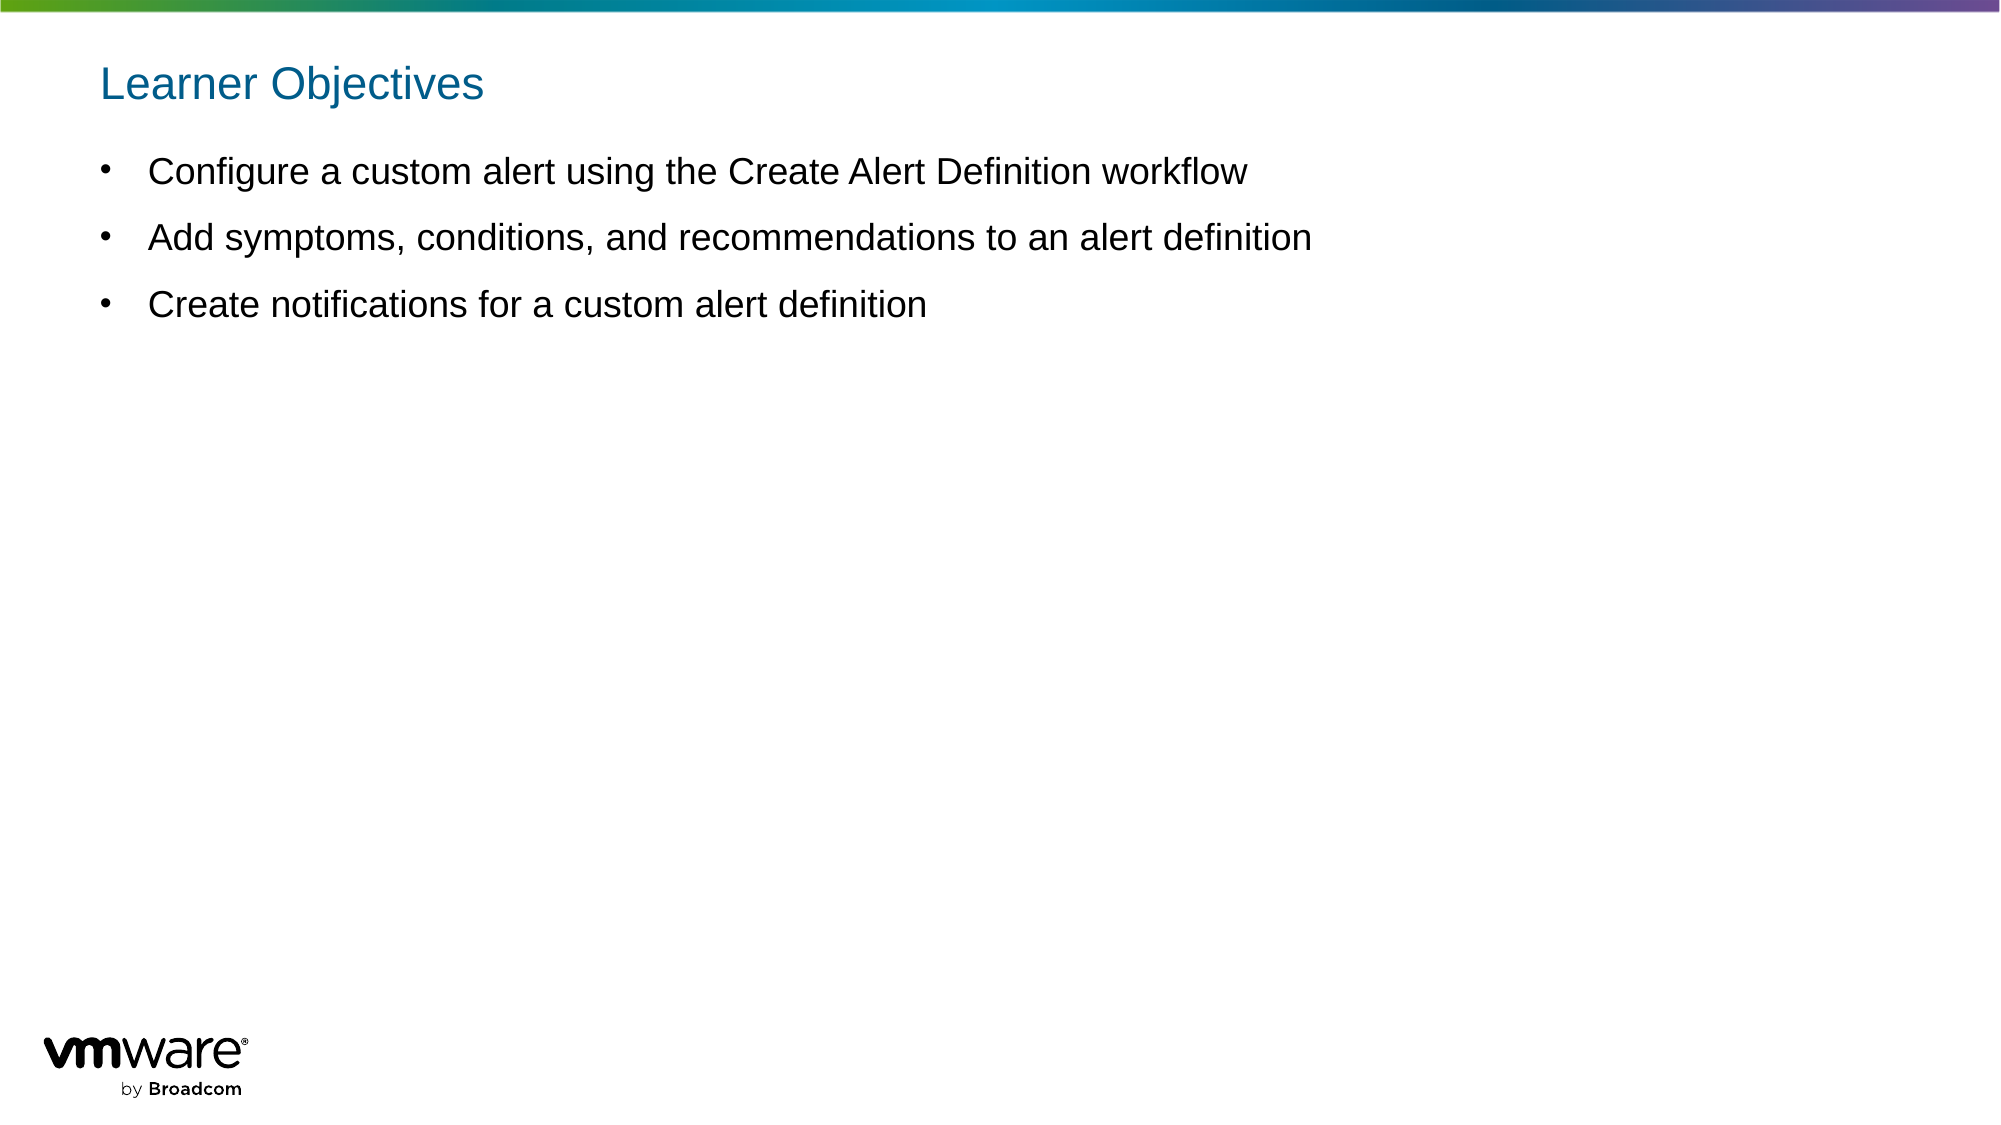

# Learner Objectives
Configure a custom alert using the Create Alert Definition workflow
Add symptoms, conditions, and recommendations to an alert definition
Create notifications for a custom alert definition